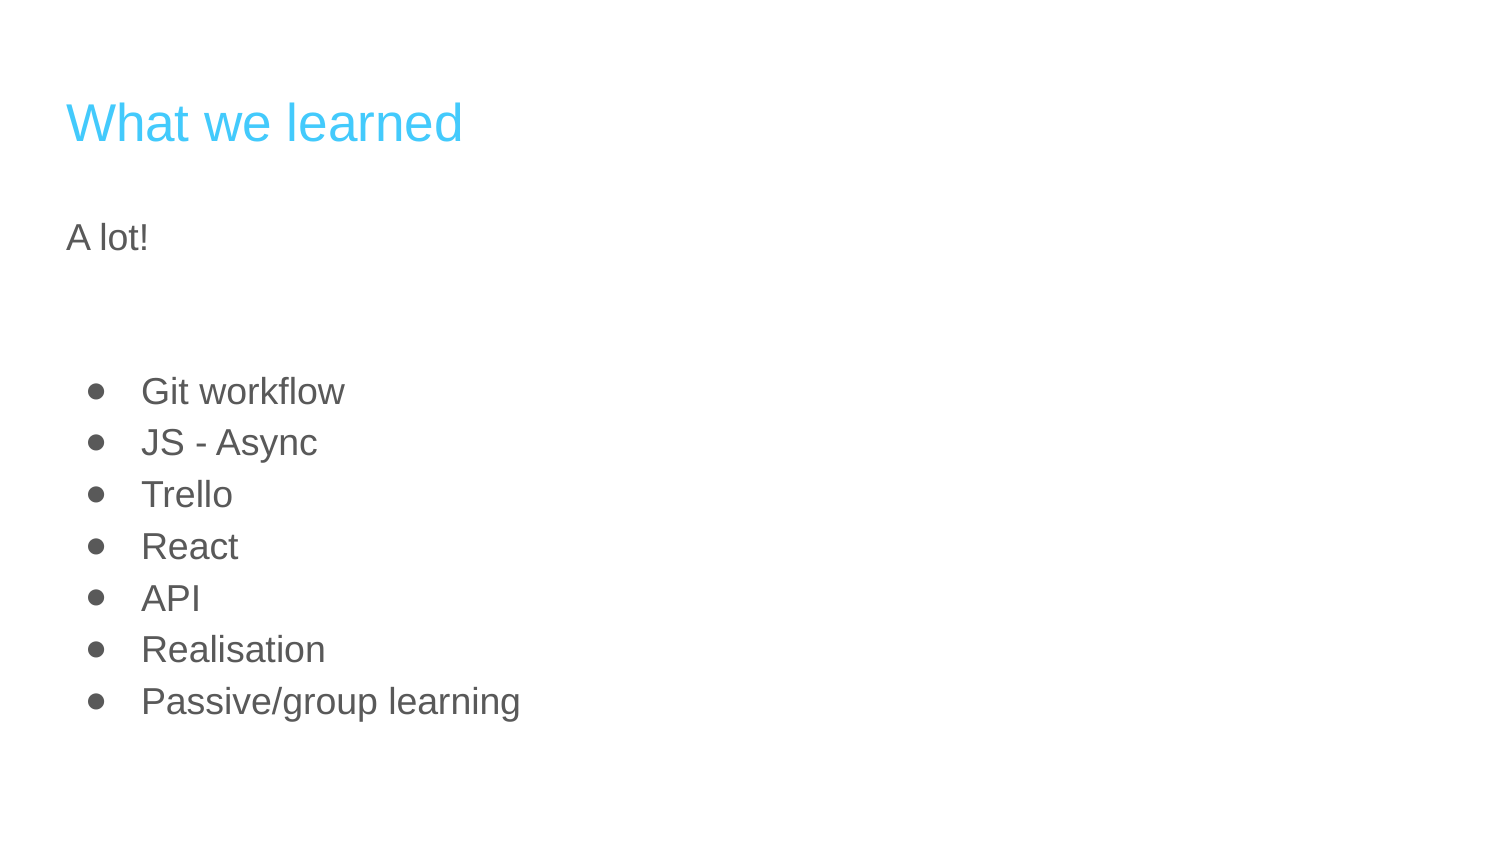

# What we learned
A lot!

Git workflow
JS - Async
Trello
React
API
Realisation
Passive/group learning